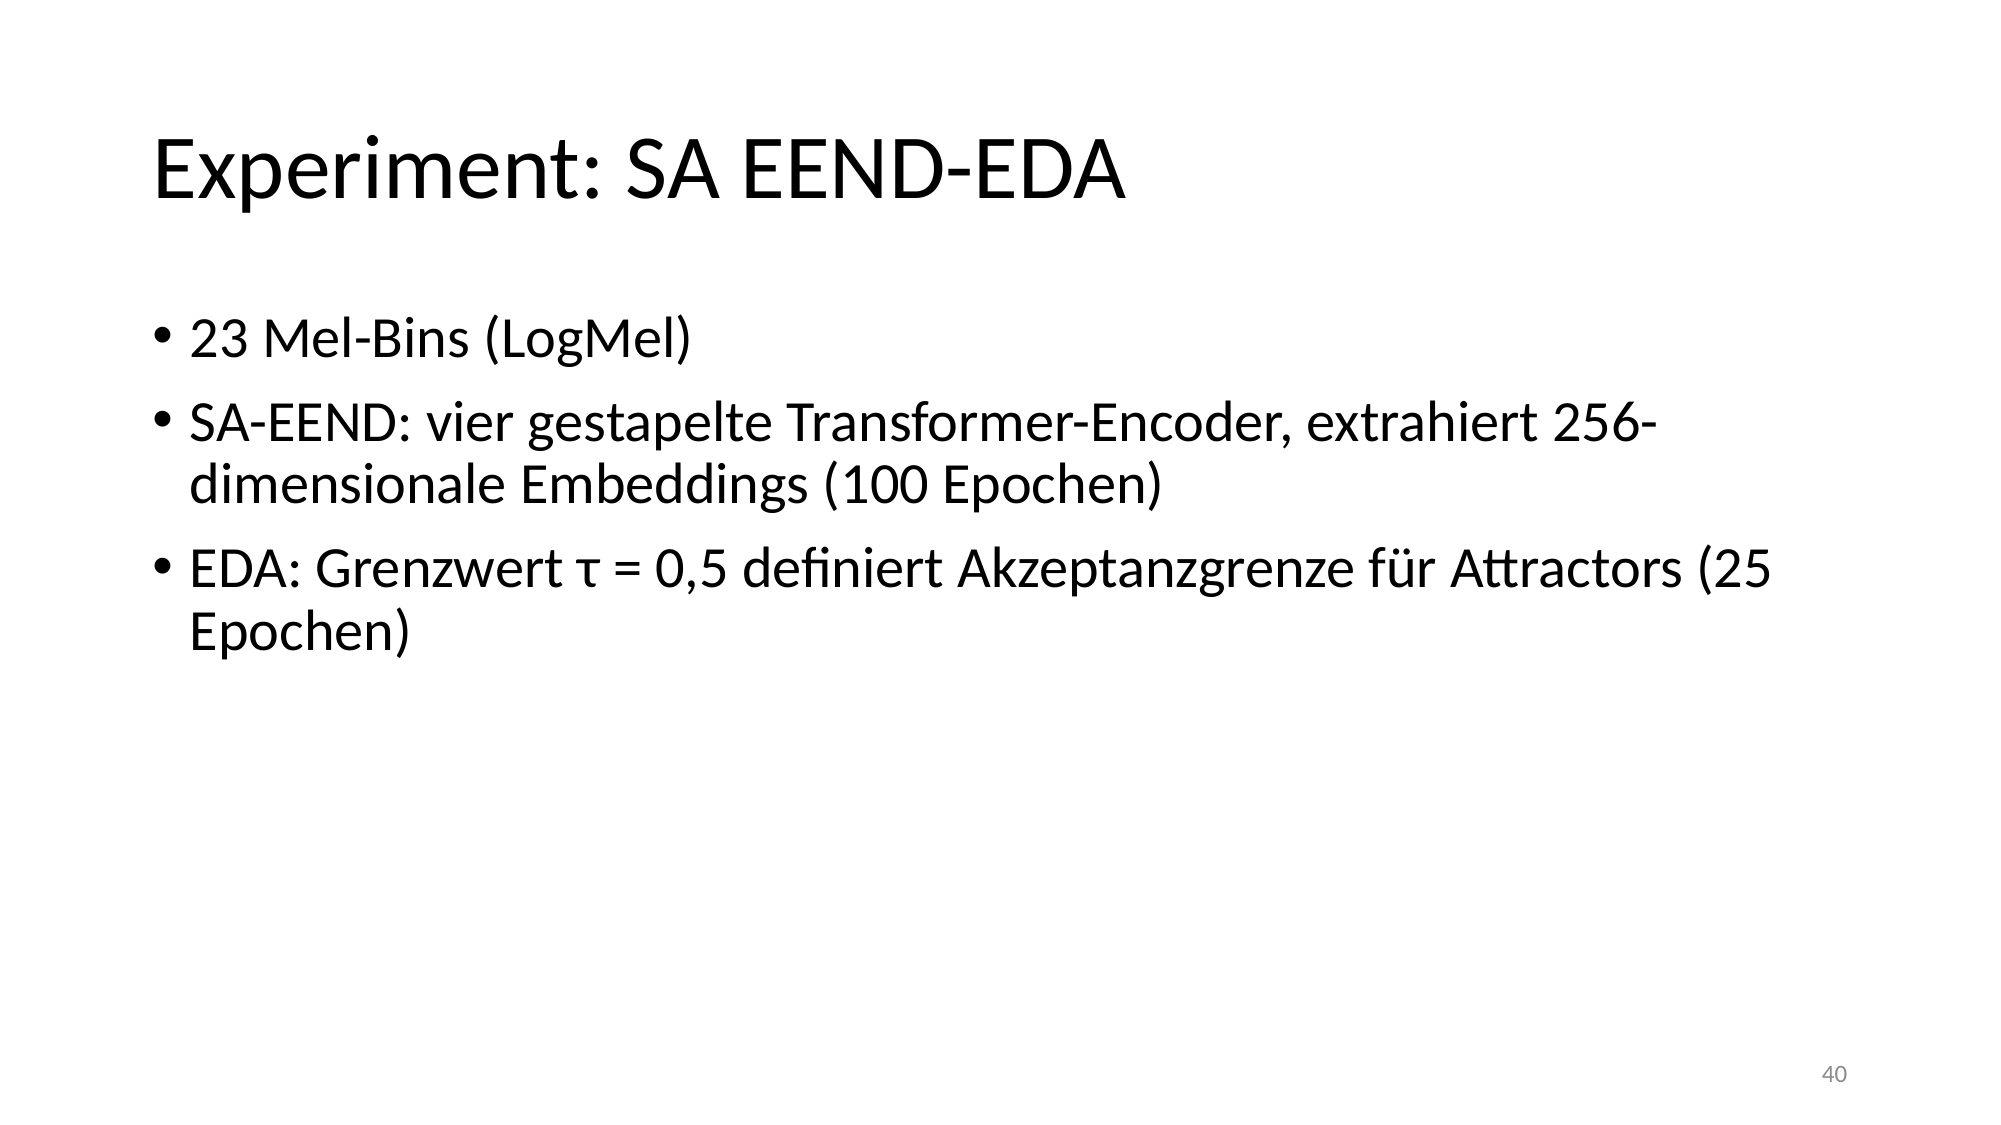

# Experiment: SA EEND-EDA
23 Mel-Bins (LogMel)
SA-EEND: vier gestapelte Transformer-Encoder, extrahiert 256-dimensionale Embeddings (100 Epochen)
EDA: Grenzwert τ = 0,5 definiert Akzeptanzgrenze für Attractors (25 Epochen)
40